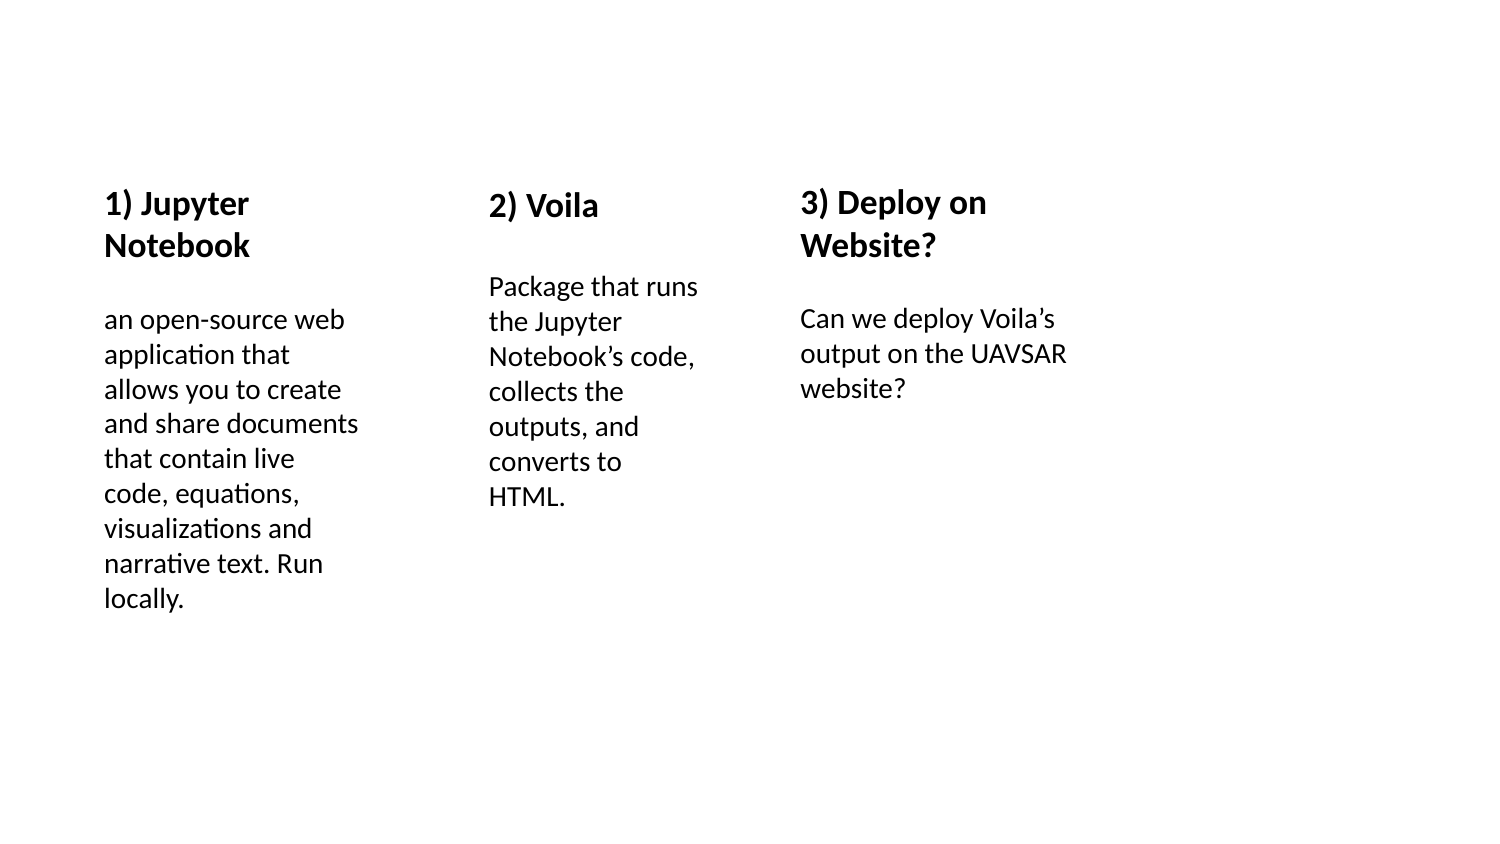

3) Deploy on Website?

Can we deploy Voila’s output on the UAVSAR website?

1) Jupyter Notebook

an open-source web application that allows you to create and share documents that contain live code, equations, visualizations and narrative text. Run locally.

2) Voila

Package that runs the Jupyter Notebook’s code, collects the outputs, and converts to HTML.